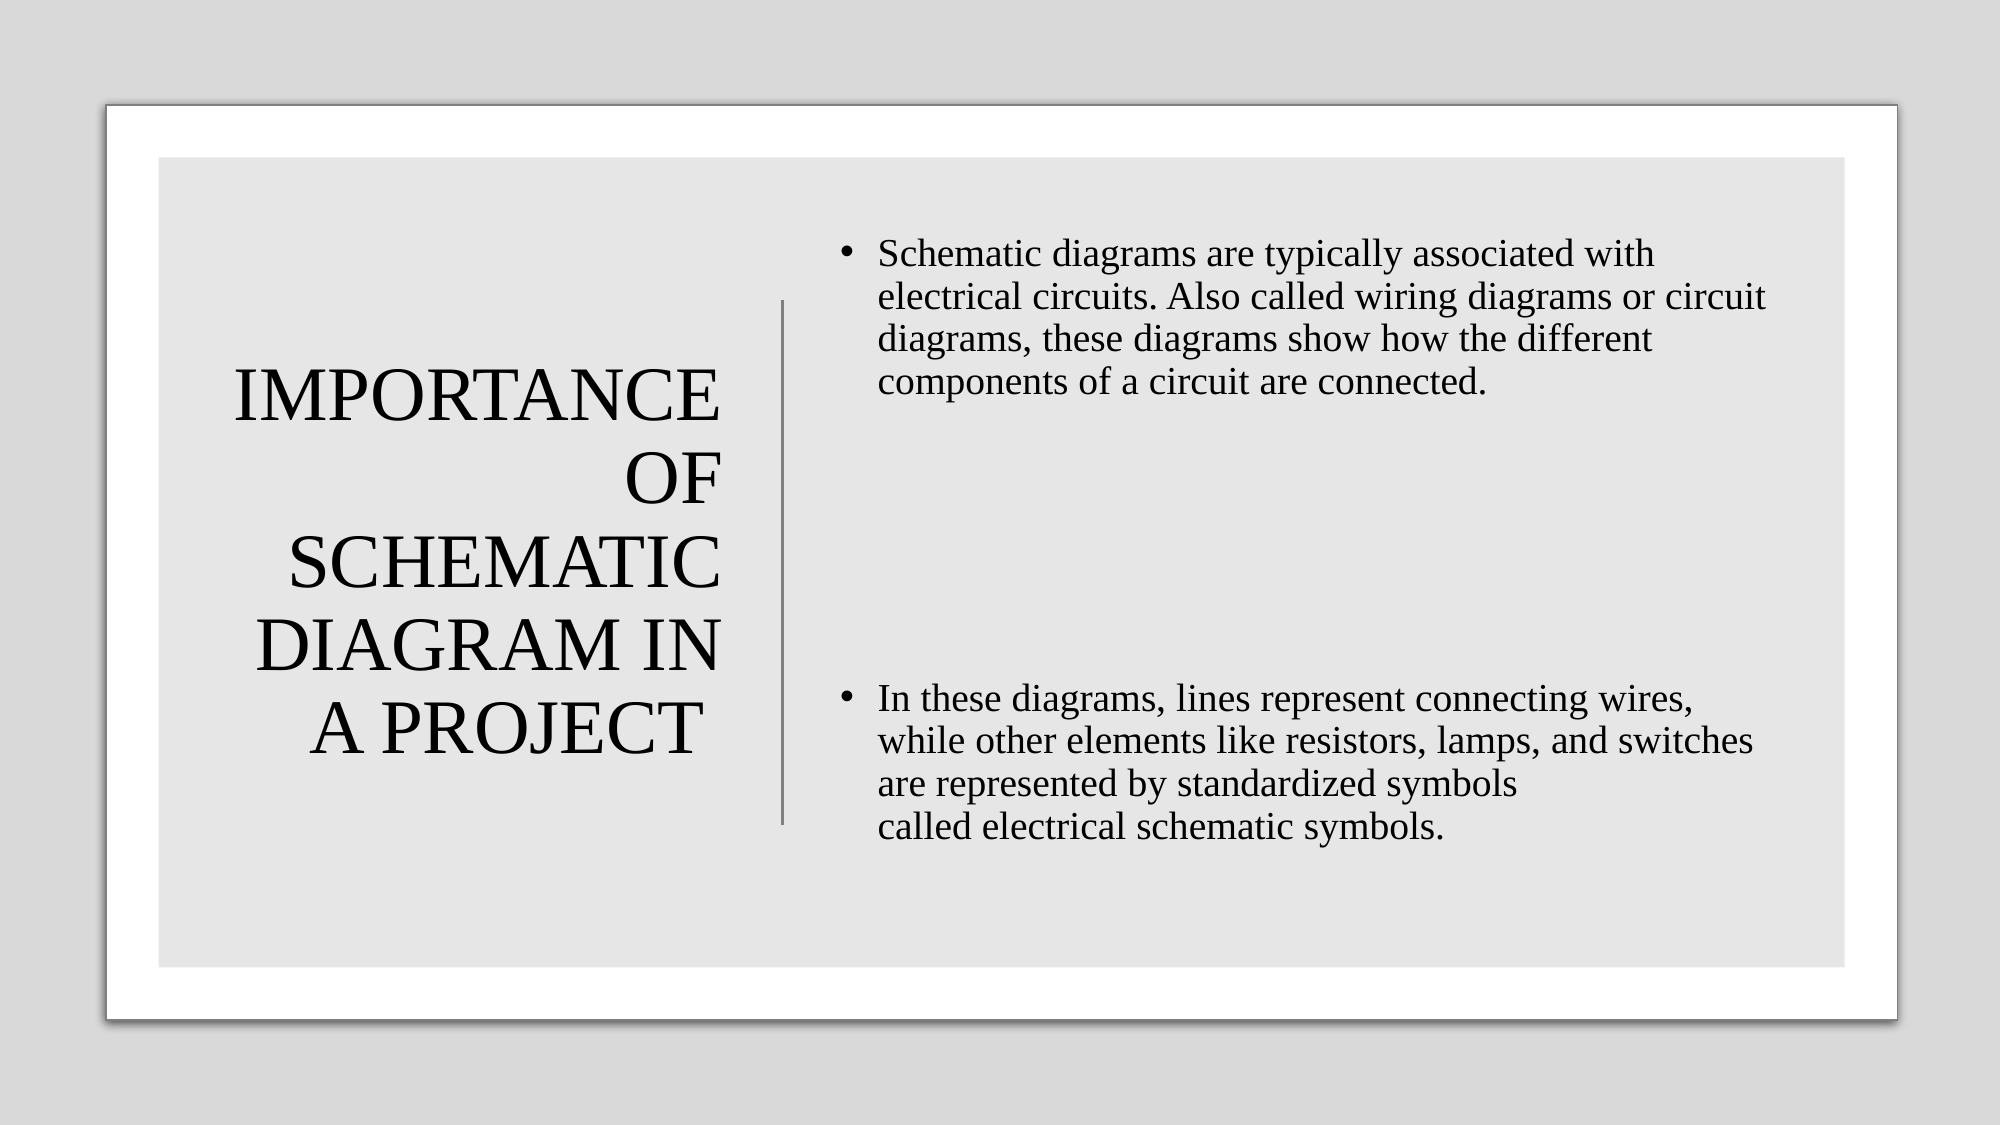

# IMPORTANCE OF SCHEMATIC DIAGRAM IN A PROJECT
Schematic diagrams are typically associated with electrical circuits. Also called wiring diagrams or circuit diagrams, these diagrams show how the different components of a circuit are connected.

In these diagrams, lines represent connecting wires, while other elements like resistors, lamps, and switches are represented by standardized symbols called electrical schematic symbols.